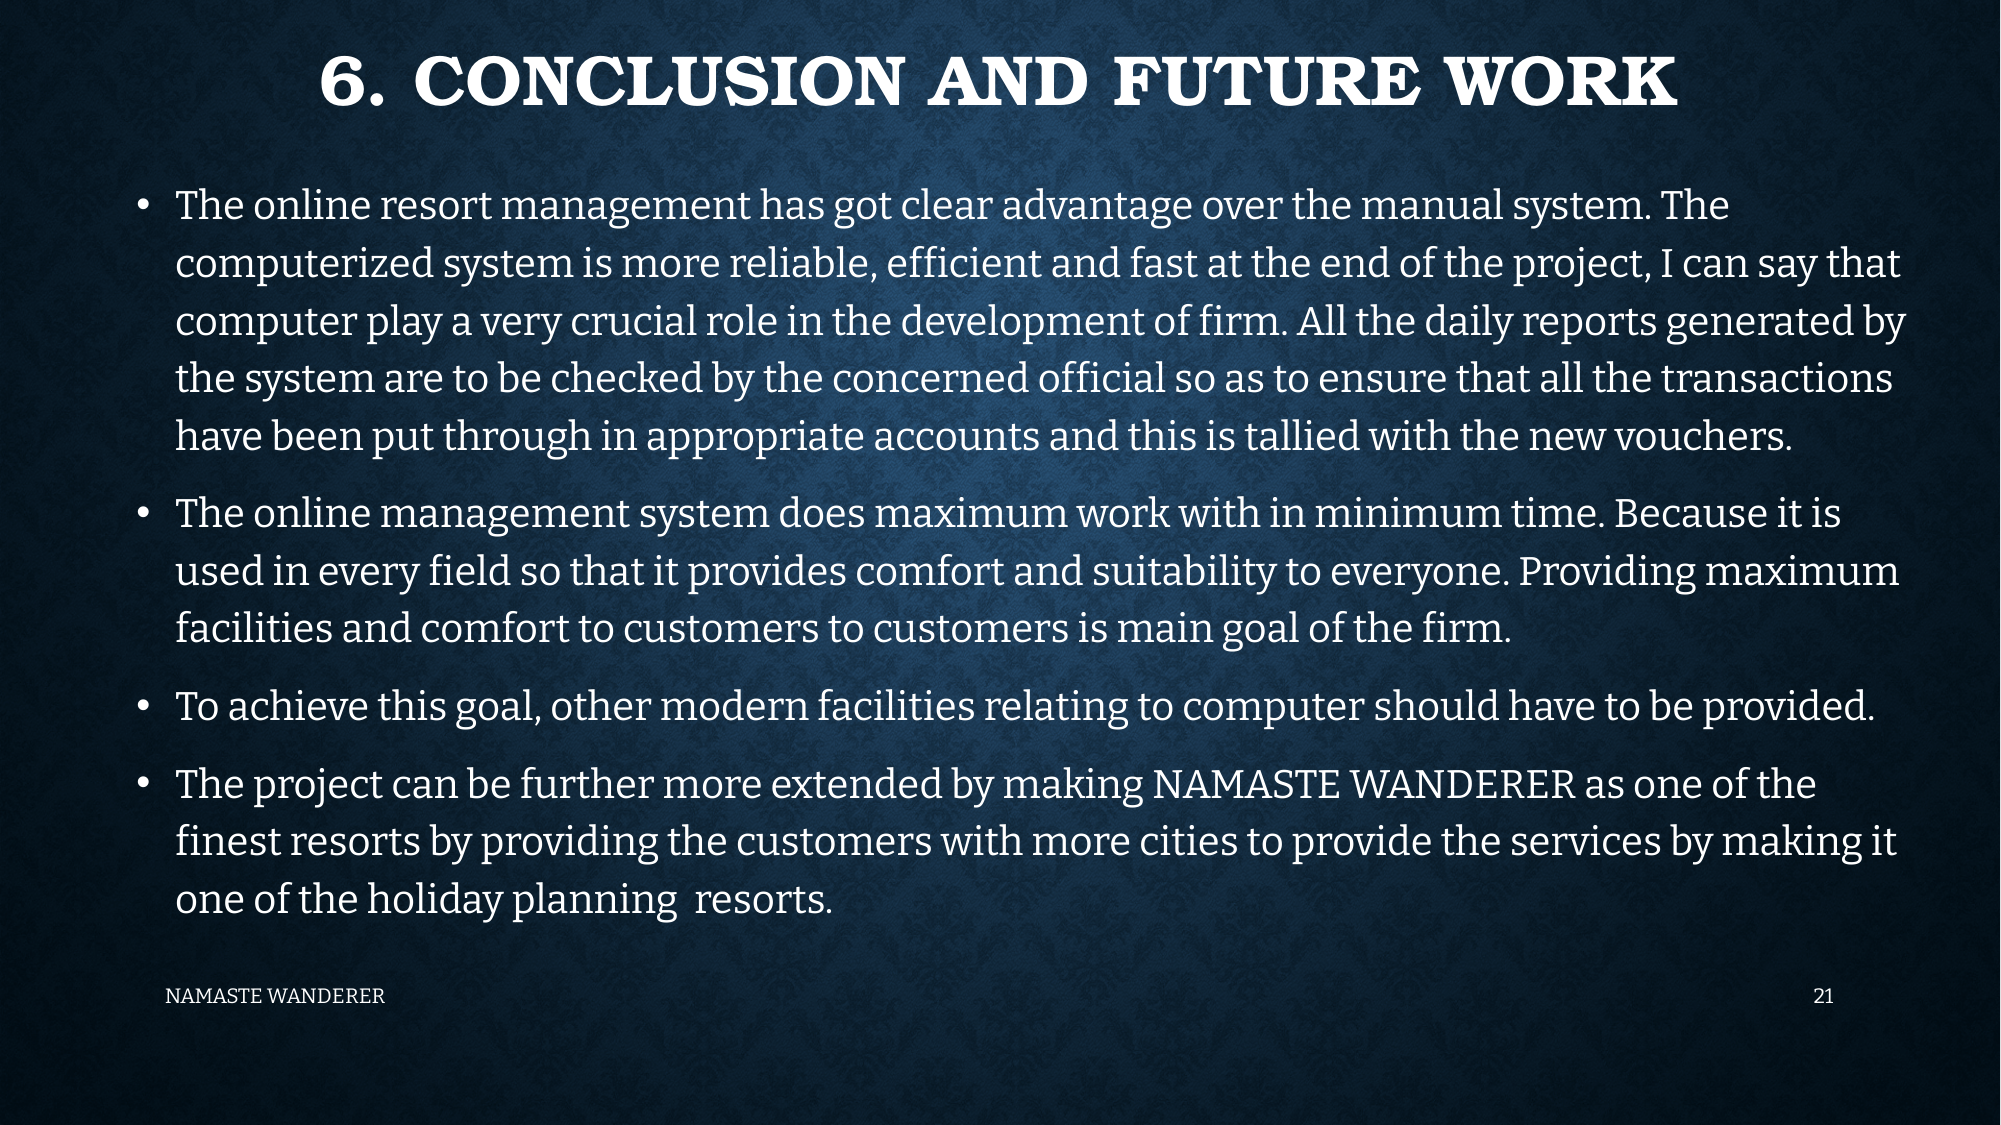

# 6. Conclusion and future work
The online resort management has got clear advantage over the manual system. The computerized system is more reliable, efficient and fast at the end of the project, I can say that computer play a very crucial role in the development of firm. All the daily reports generated by the system are to be checked by the concerned official so as to ensure that all the transactions have been put through in appropriate accounts and this is tallied with the new vouchers.
The online management system does maximum work with in minimum time. Because it is used in every field so that it provides comfort and suitability to everyone. Providing maximum facilities and comfort to customers to customers is main goal of the firm.
To achieve this goal, other modern facilities relating to computer should have to be provided.
The project can be further more extended by making NAMASTE WANDERER as one of the finest resorts by providing the customers with more cities to provide the services by making it one of the holiday planning  resorts.

NAMASTE WANDERER
21